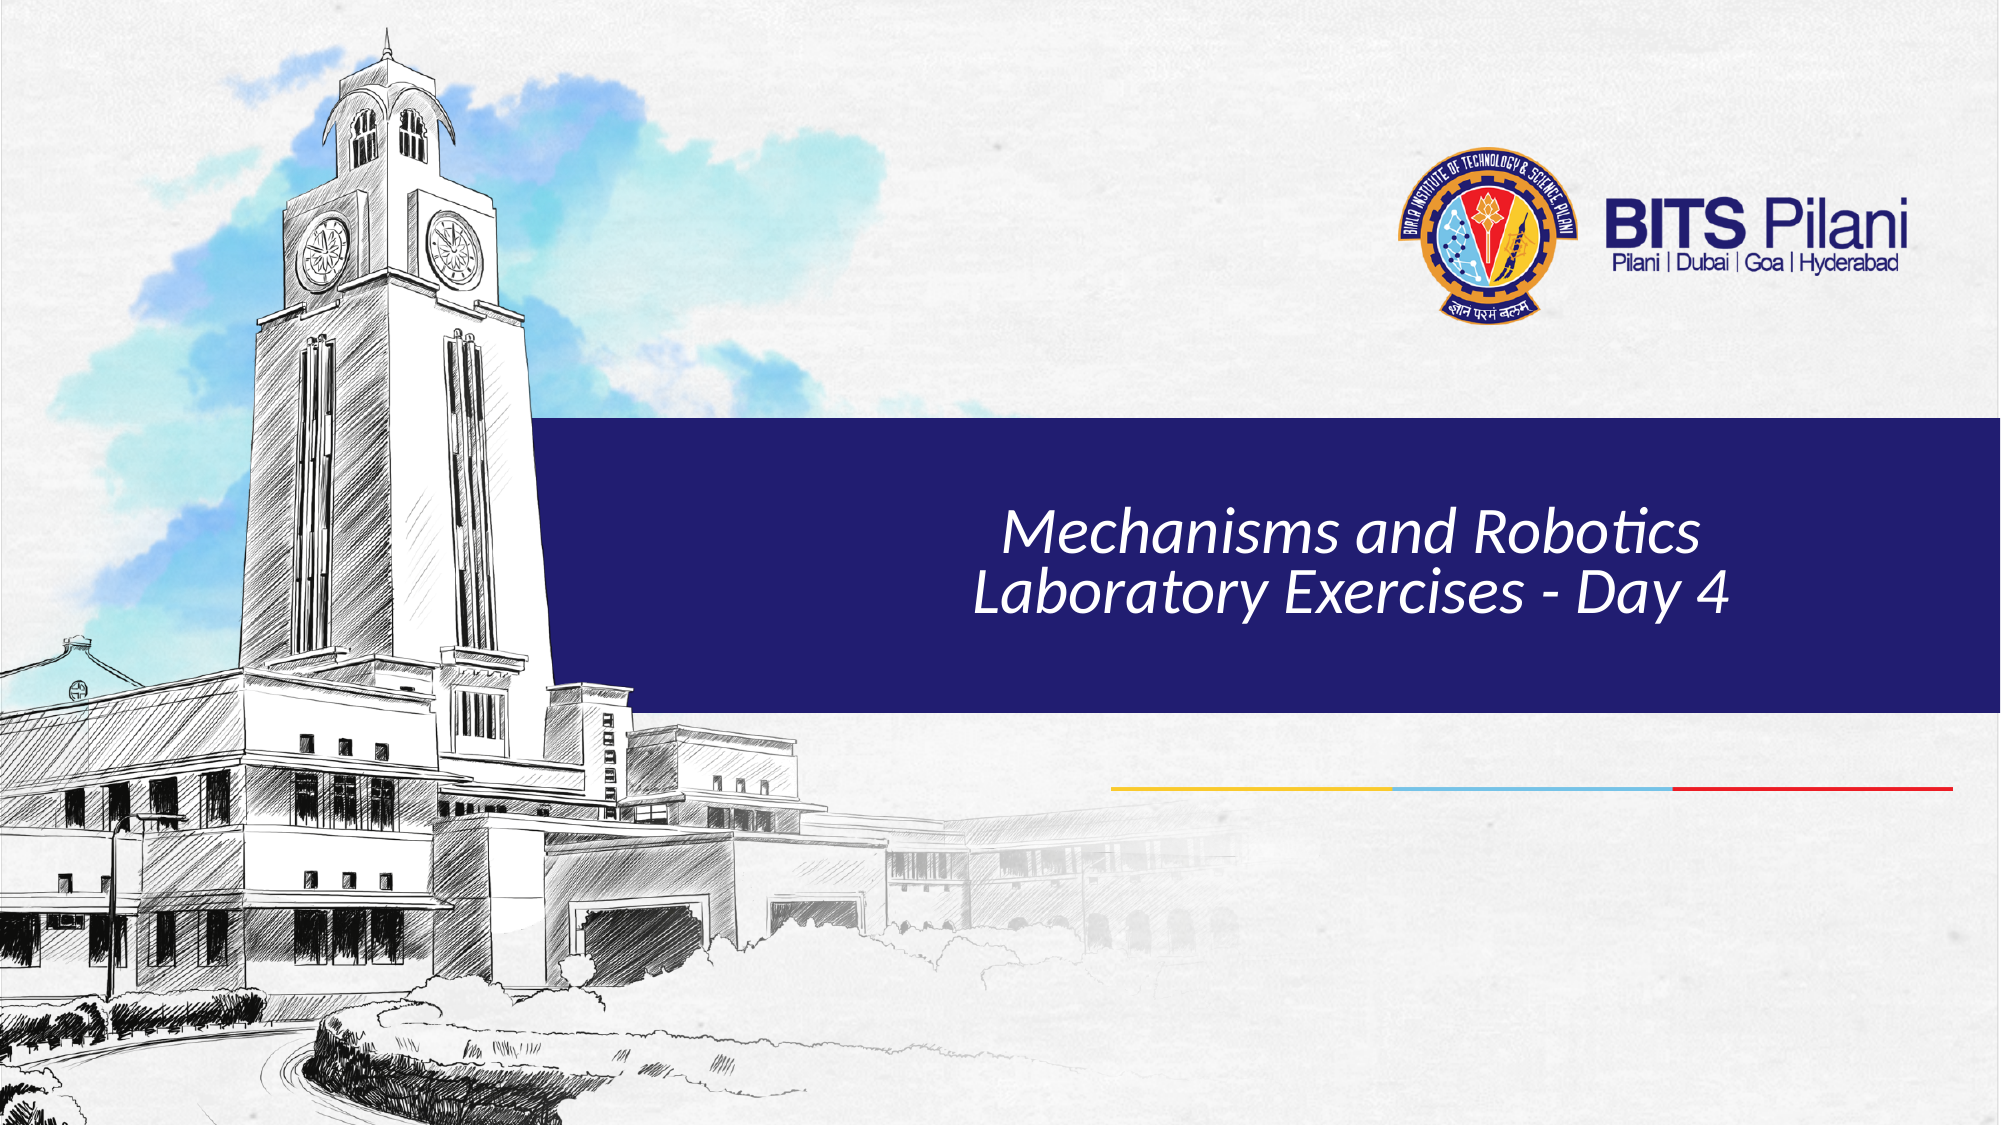

# Mechanisms and Robotics Laboratory Exercises - Day 4